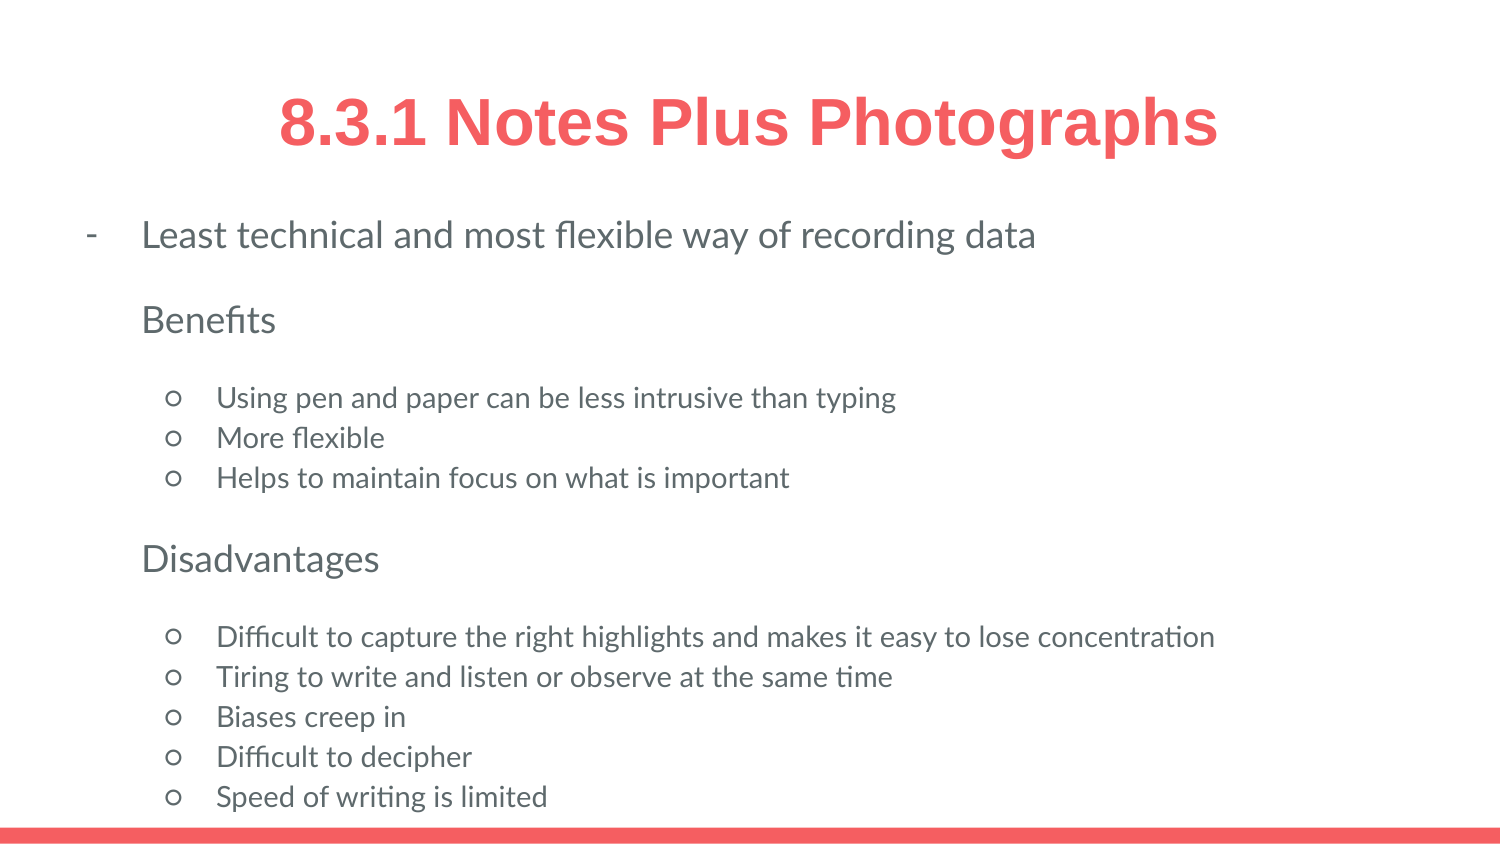

# 8.3.1 Notes Plus Photographs
Least technical and most flexible way of recording data
Benefits
Using pen and paper can be less intrusive than typing
More flexible
Helps to maintain focus on what is important
Disadvantages
Difficult to capture the right highlights and makes it easy to lose concentration
Tiring to write and listen or observe at the same time
Biases creep in
Difficult to decipher
Speed of writing is limited